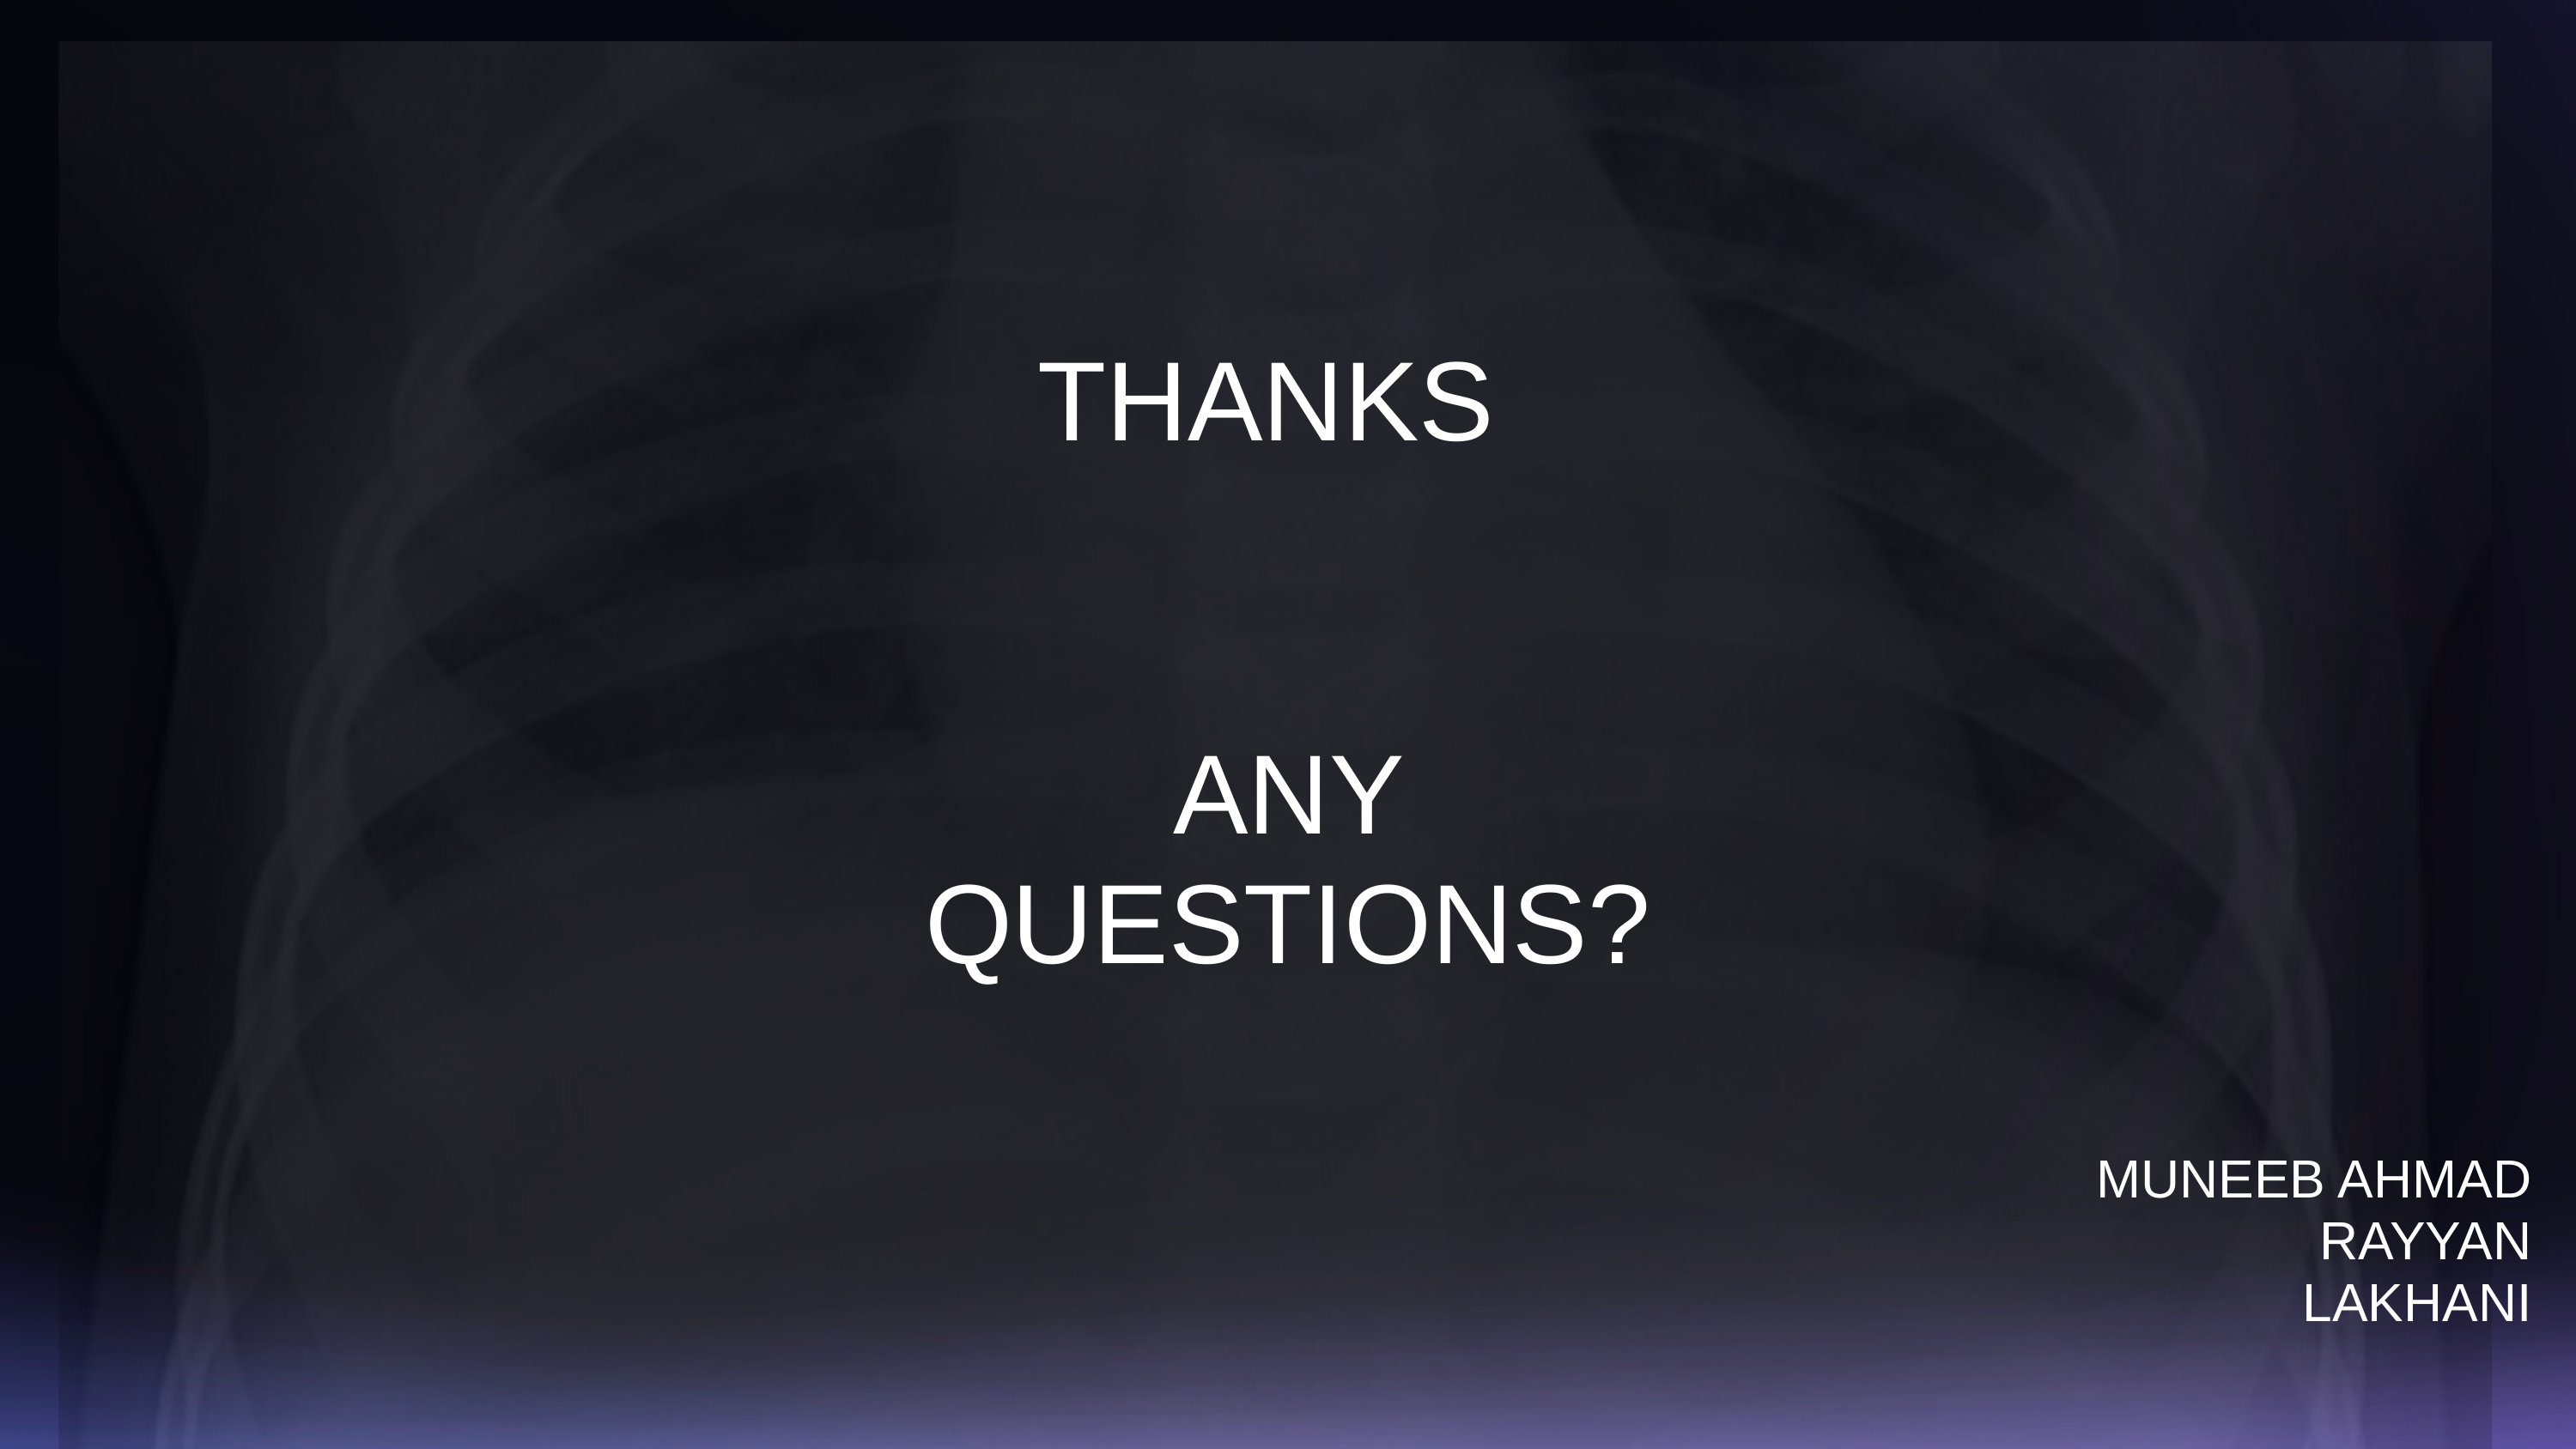

THANKS

ANY QUESTIONS?
MUNEEB AHMAD
RAYYAN LAKHANI